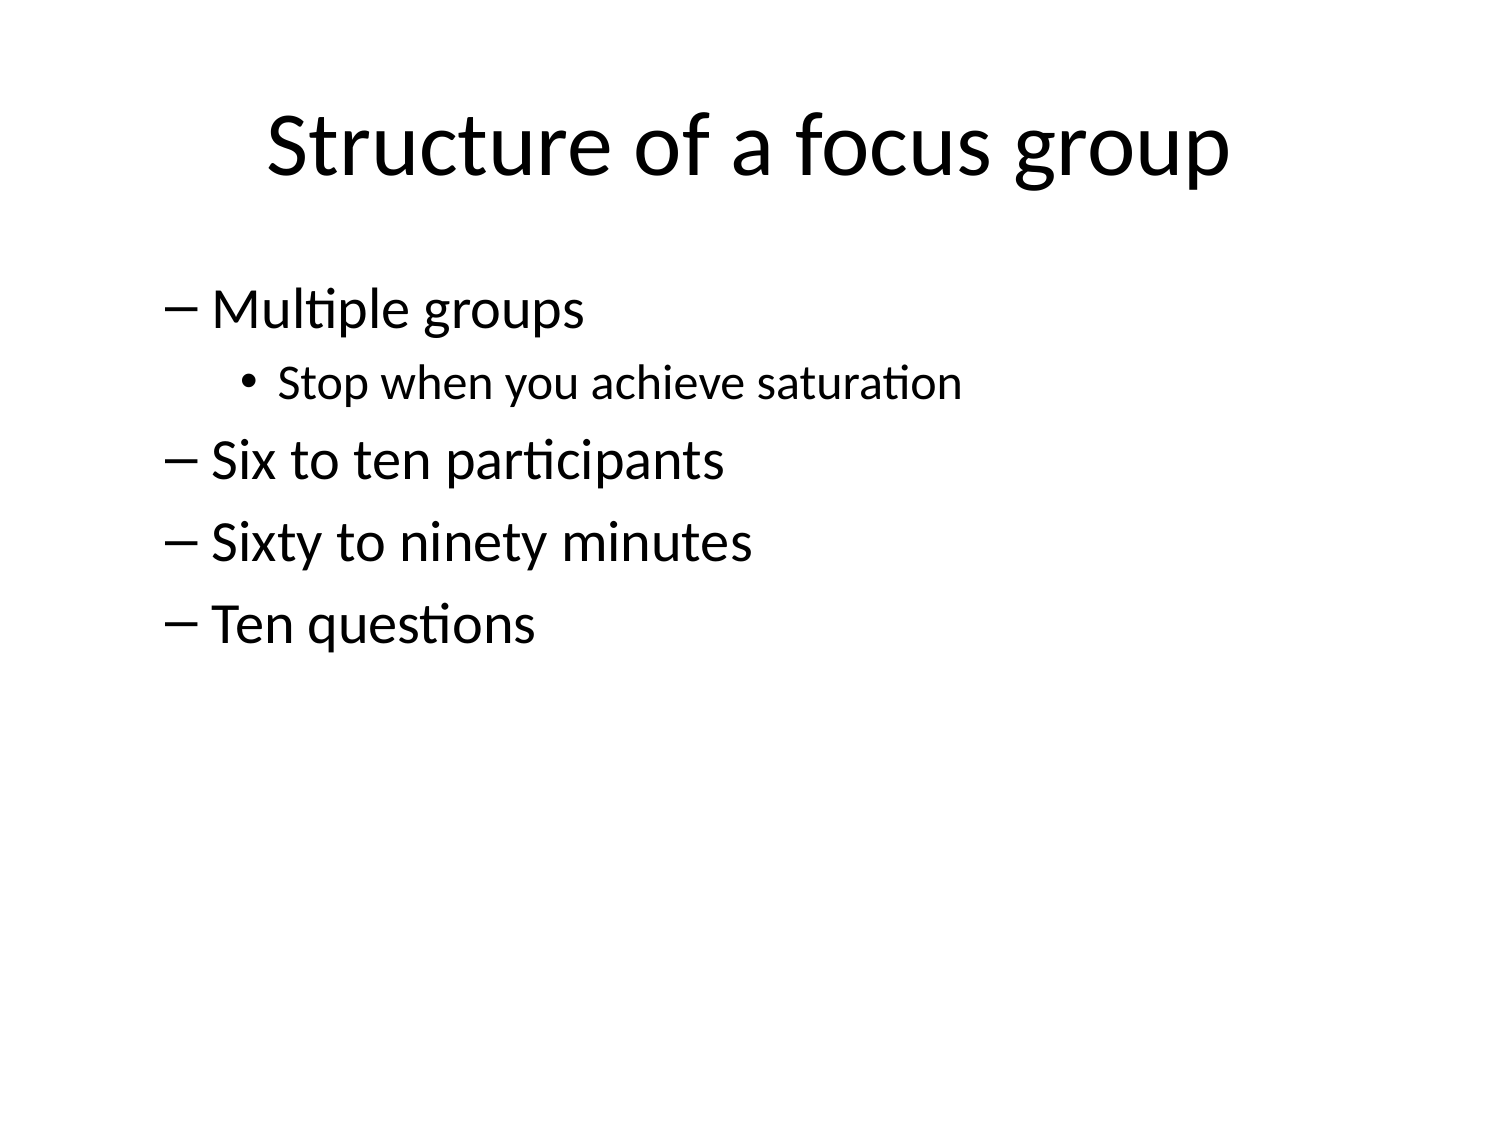

# Structure of a focus group
Multiple groups
Stop when you achieve saturation
Six to ten participants
Sixty to ninety minutes
Ten questions